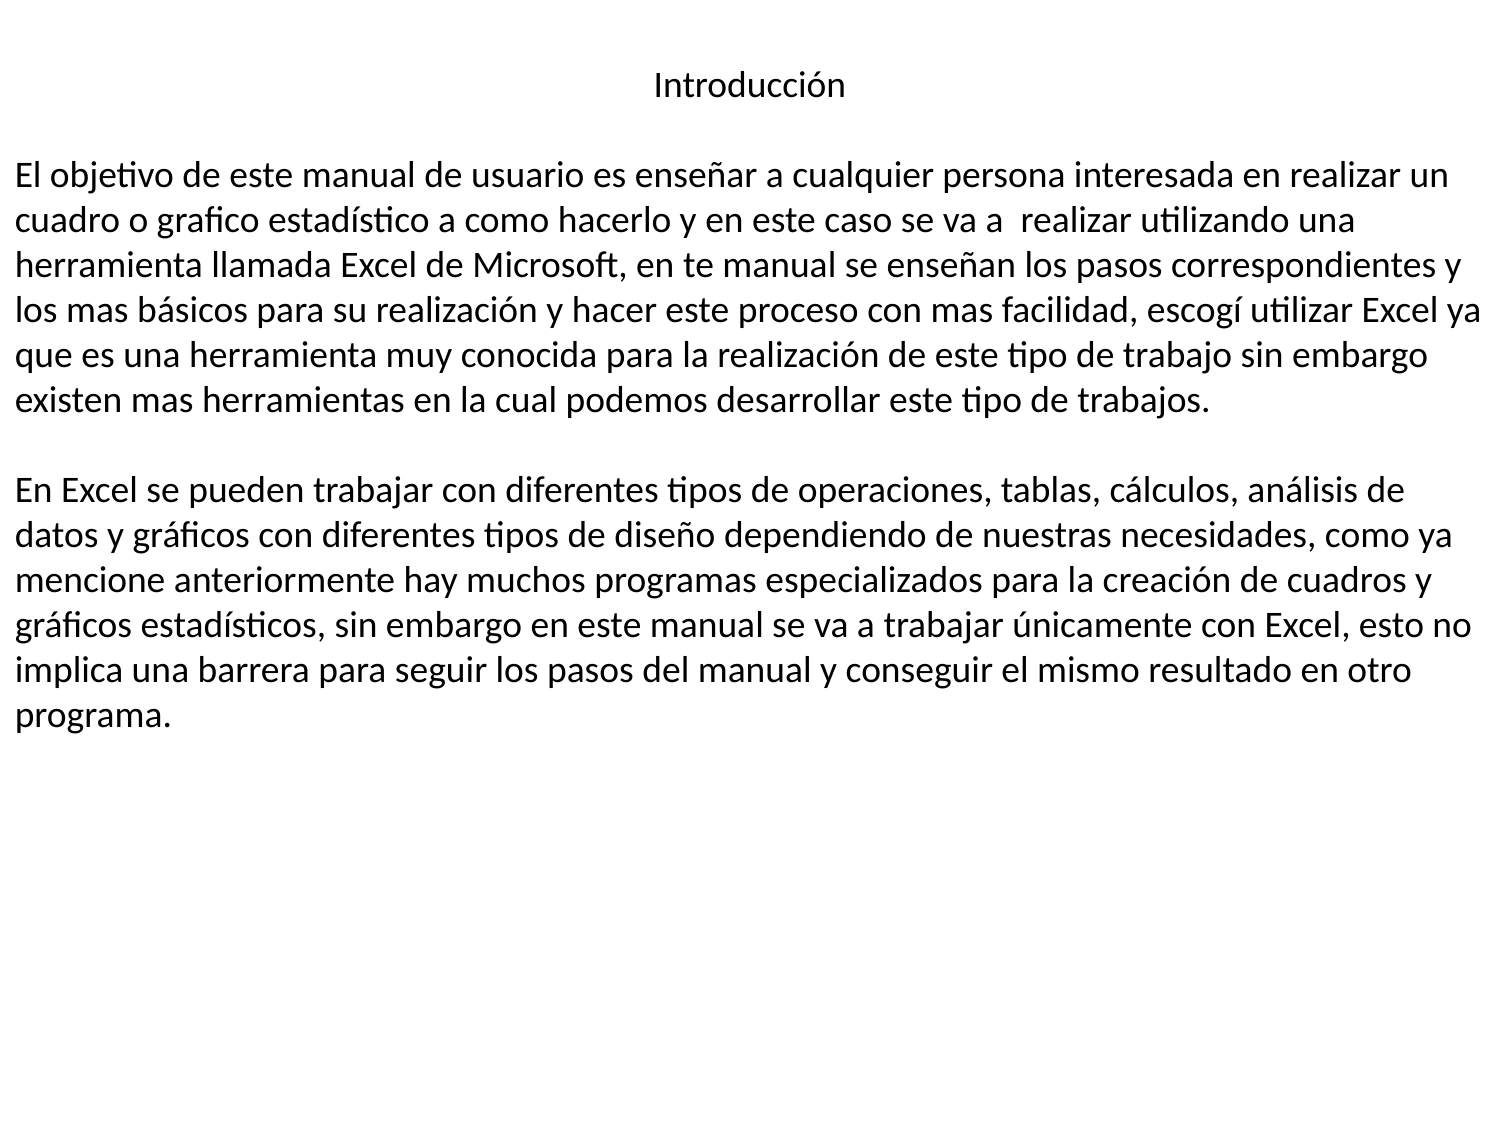

Introducción

El objetivo de este manual de usuario es enseñar a cualquier persona interesada en realizar un cuadro o grafico estadístico a como hacerlo y en este caso se va a  realizar utilizando una herramienta llamada Excel de Microsoft, en te manual se enseñan los pasos correspondientes y los mas básicos para su realización y hacer este proceso con mas facilidad, escogí utilizar Excel ya que es una herramienta muy conocida para la realización de este tipo de trabajo sin embargo existen mas herramientas en la cual podemos desarrollar este tipo de trabajos.

En Excel se pueden trabajar con diferentes tipos de operaciones, tablas, cálculos, análisis de datos y gráficos con diferentes tipos de diseño dependiendo de nuestras necesidades, como ya mencione anteriormente hay muchos programas especializados para la creación de cuadros y gráficos estadísticos, sin embargo en este manual se va a trabajar únicamente con Excel, esto no implica una barrera para seguir los pasos del manual y conseguir el mismo resultado en otro programa.